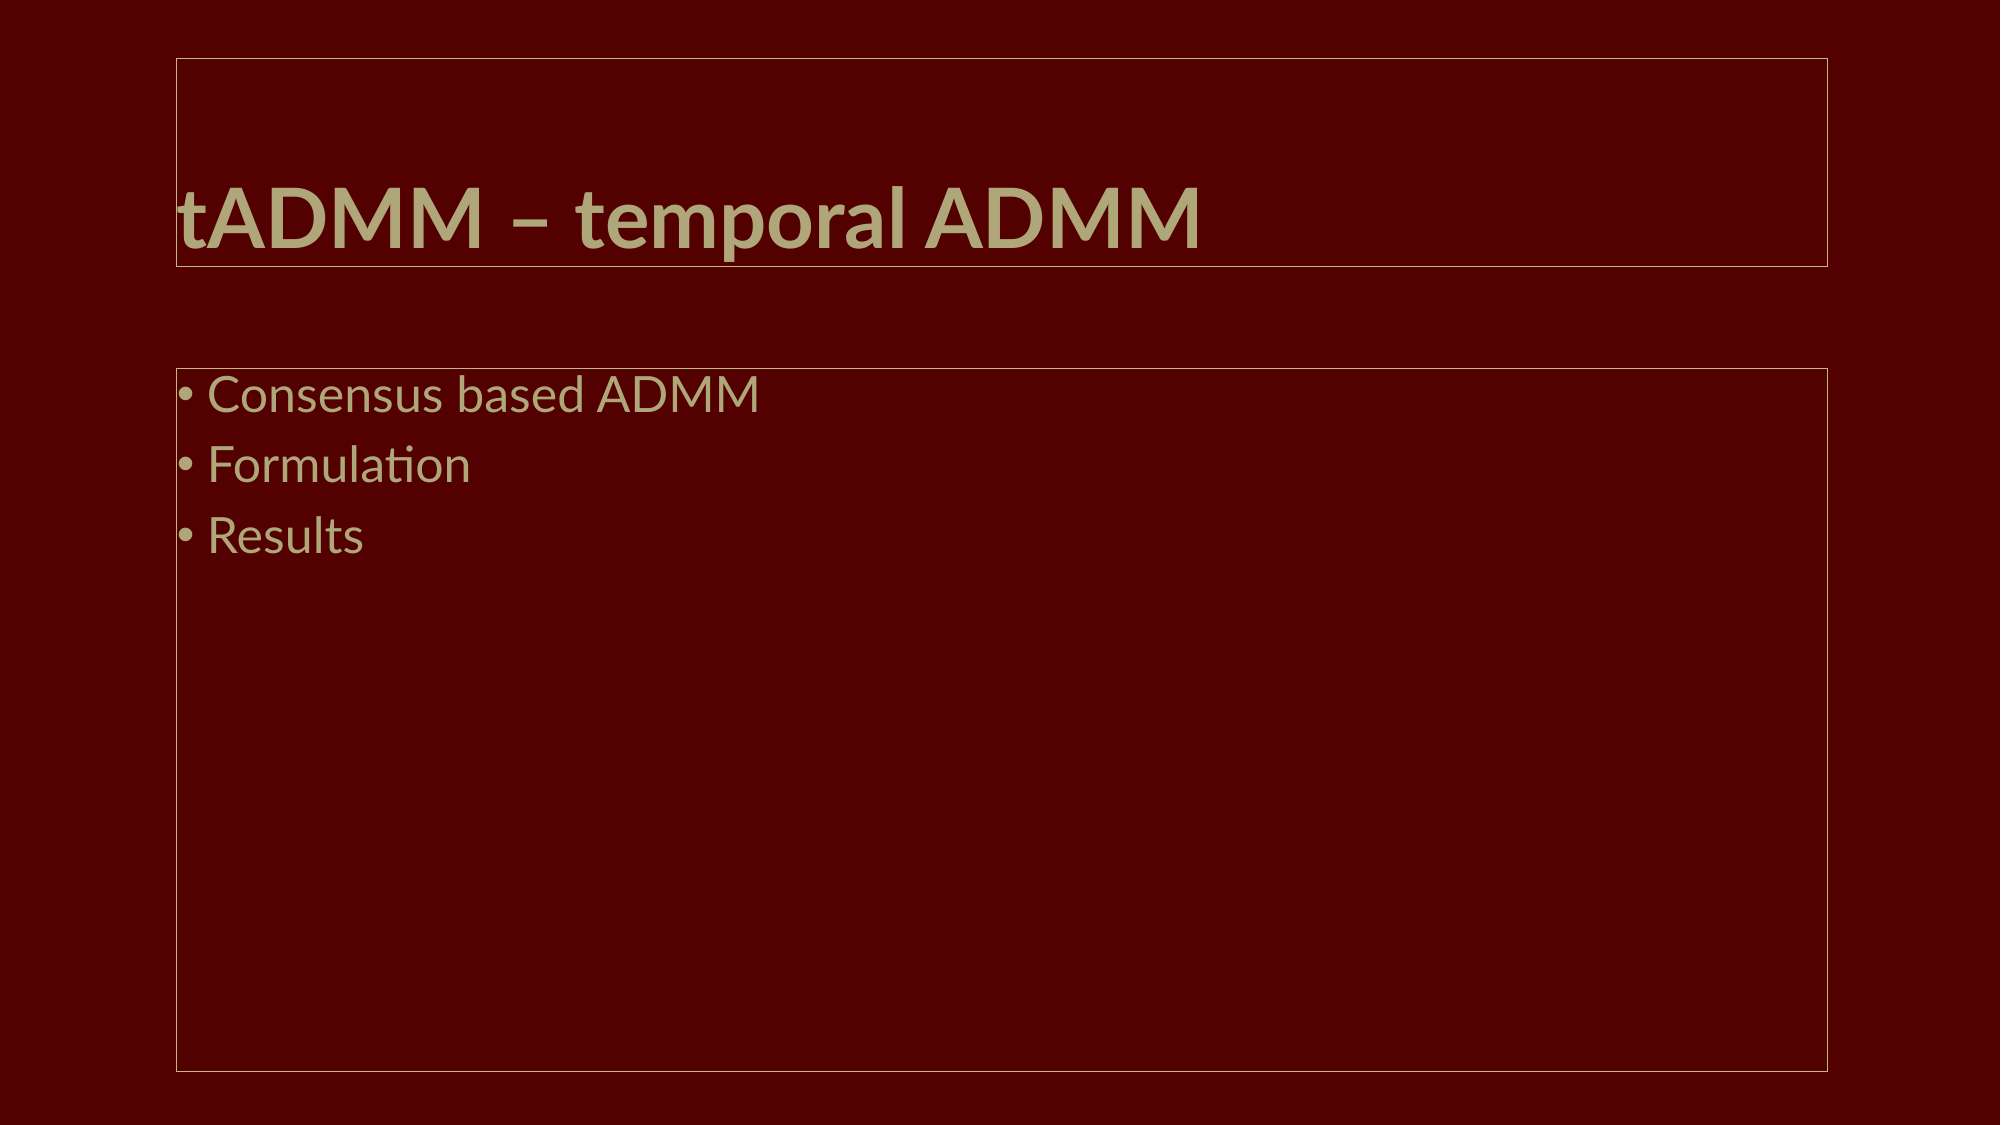

# tADMM – temporal ADMM
Consensus based ADMM
Formulation
Results